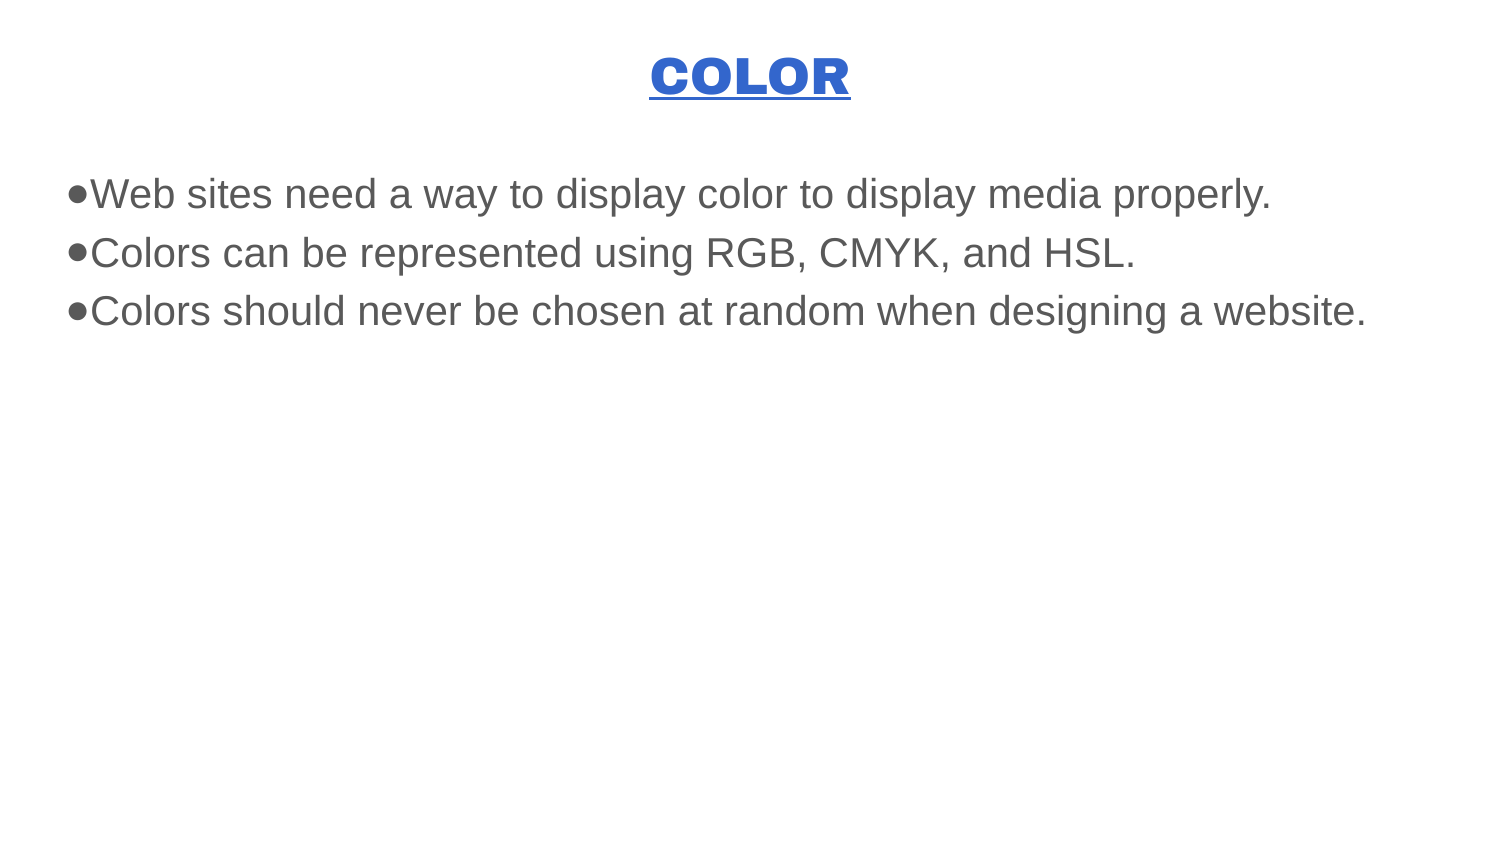

# COLOR
Web sites need a way to display color to display media properly.
Colors can be represented using RGB, CMYK, and HSL.
Colors should never be chosen at random when designing a website.